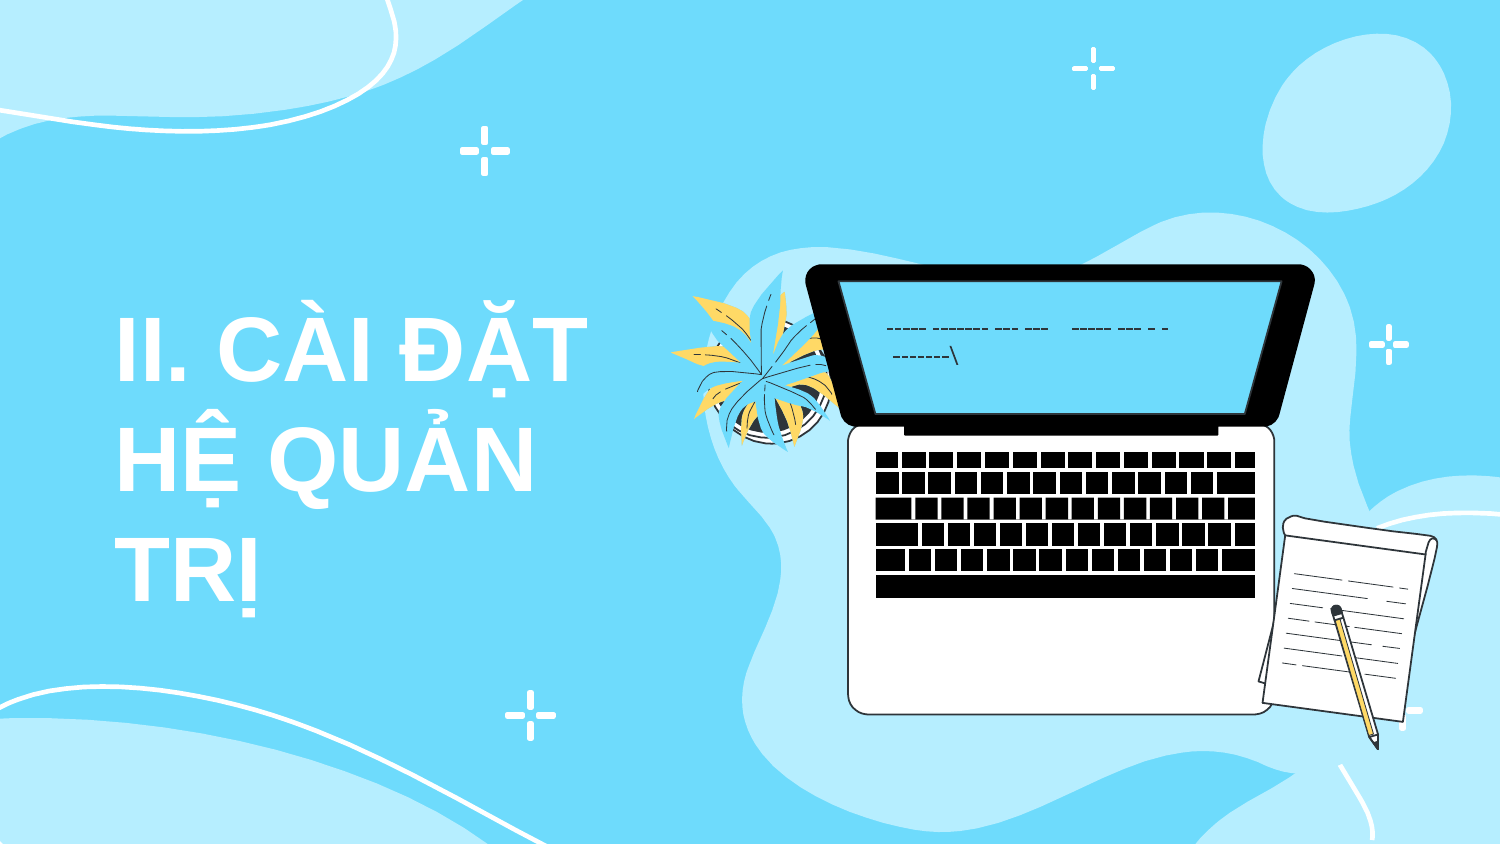

# II. CÀI ĐẶT HỆ QUẢN TRỊ